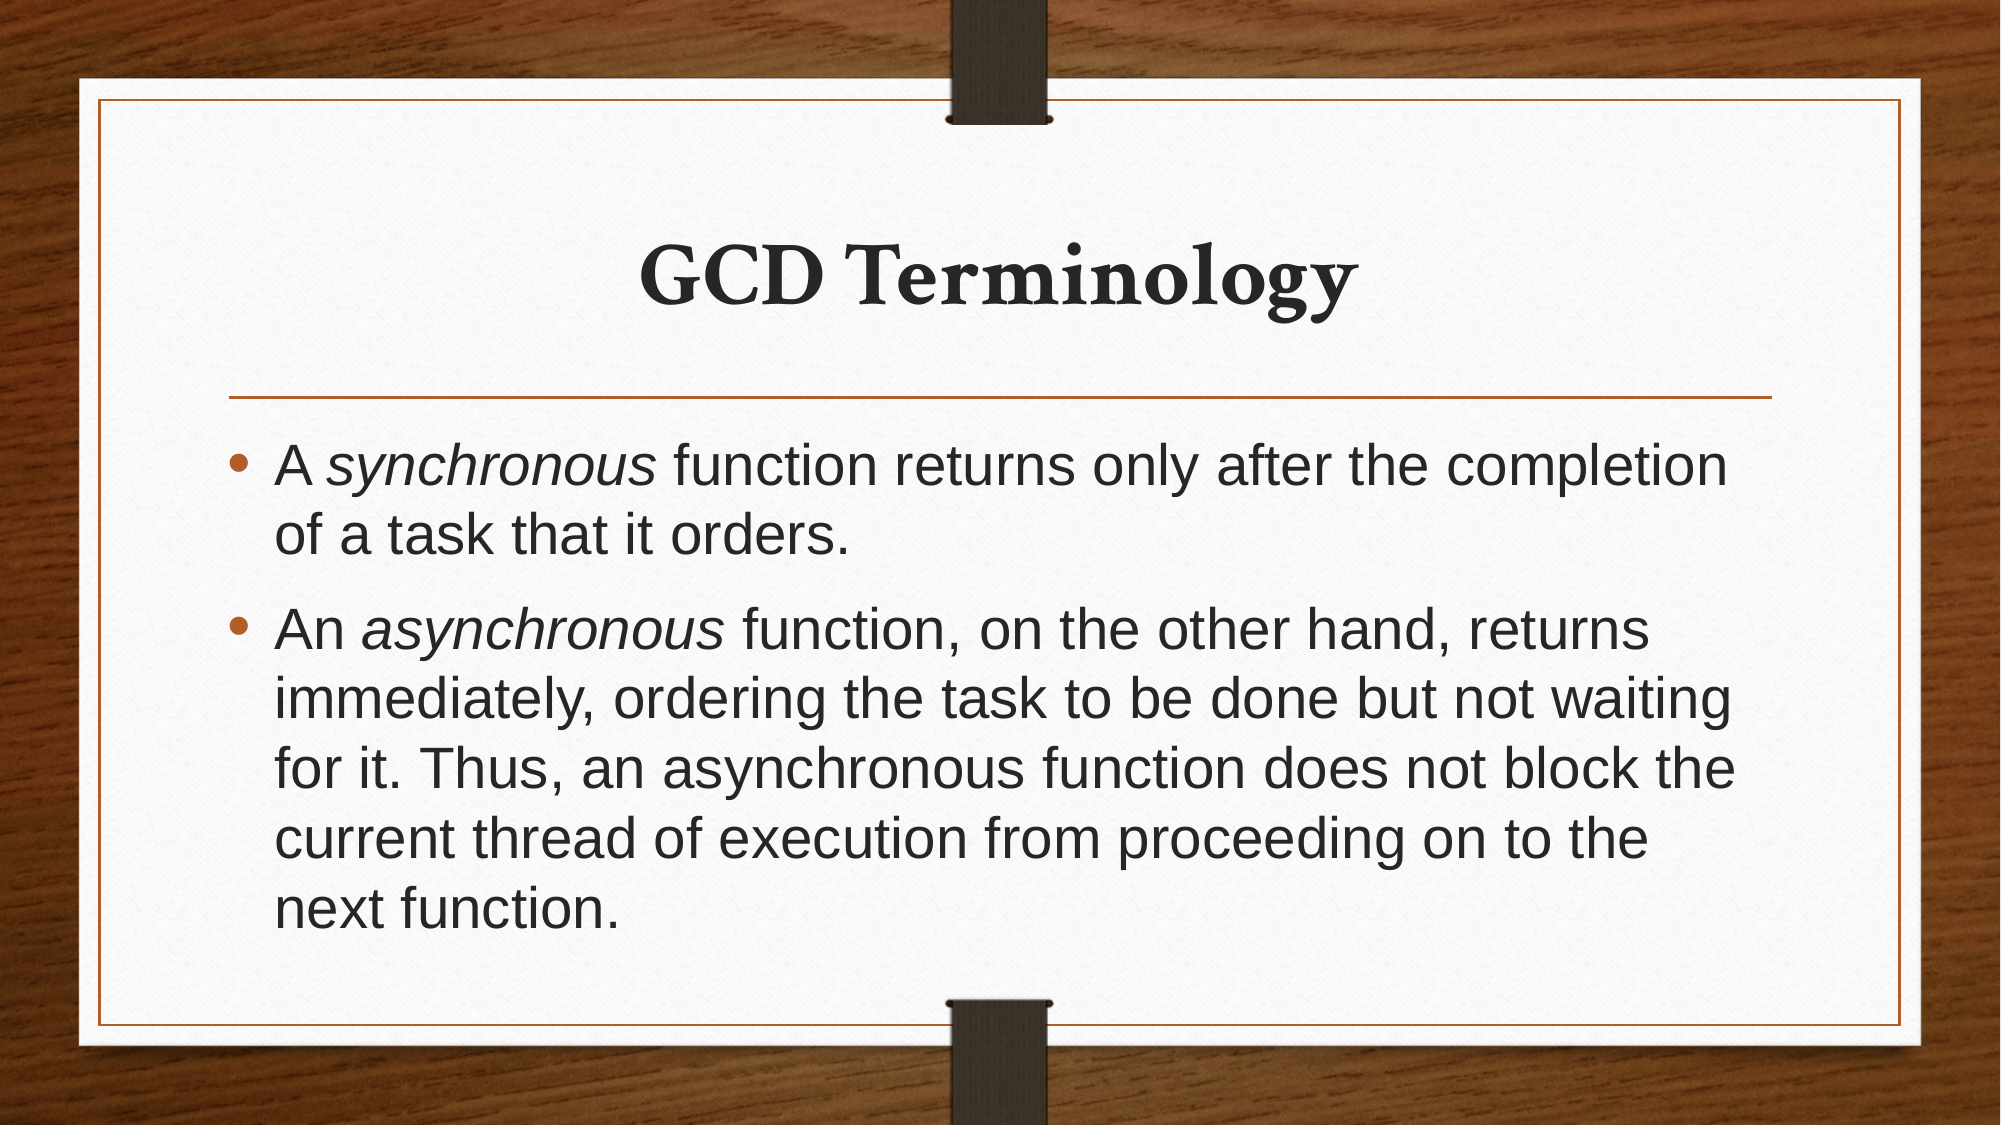

# GCD Terminology
A synchronous function returns only after the completion of a task that it orders.
An asynchronous function, on the other hand, returns immediately, ordering the task to be done but not waiting for it. Thus, an asynchronous function does not block the current thread of execution from proceeding on to the next function.